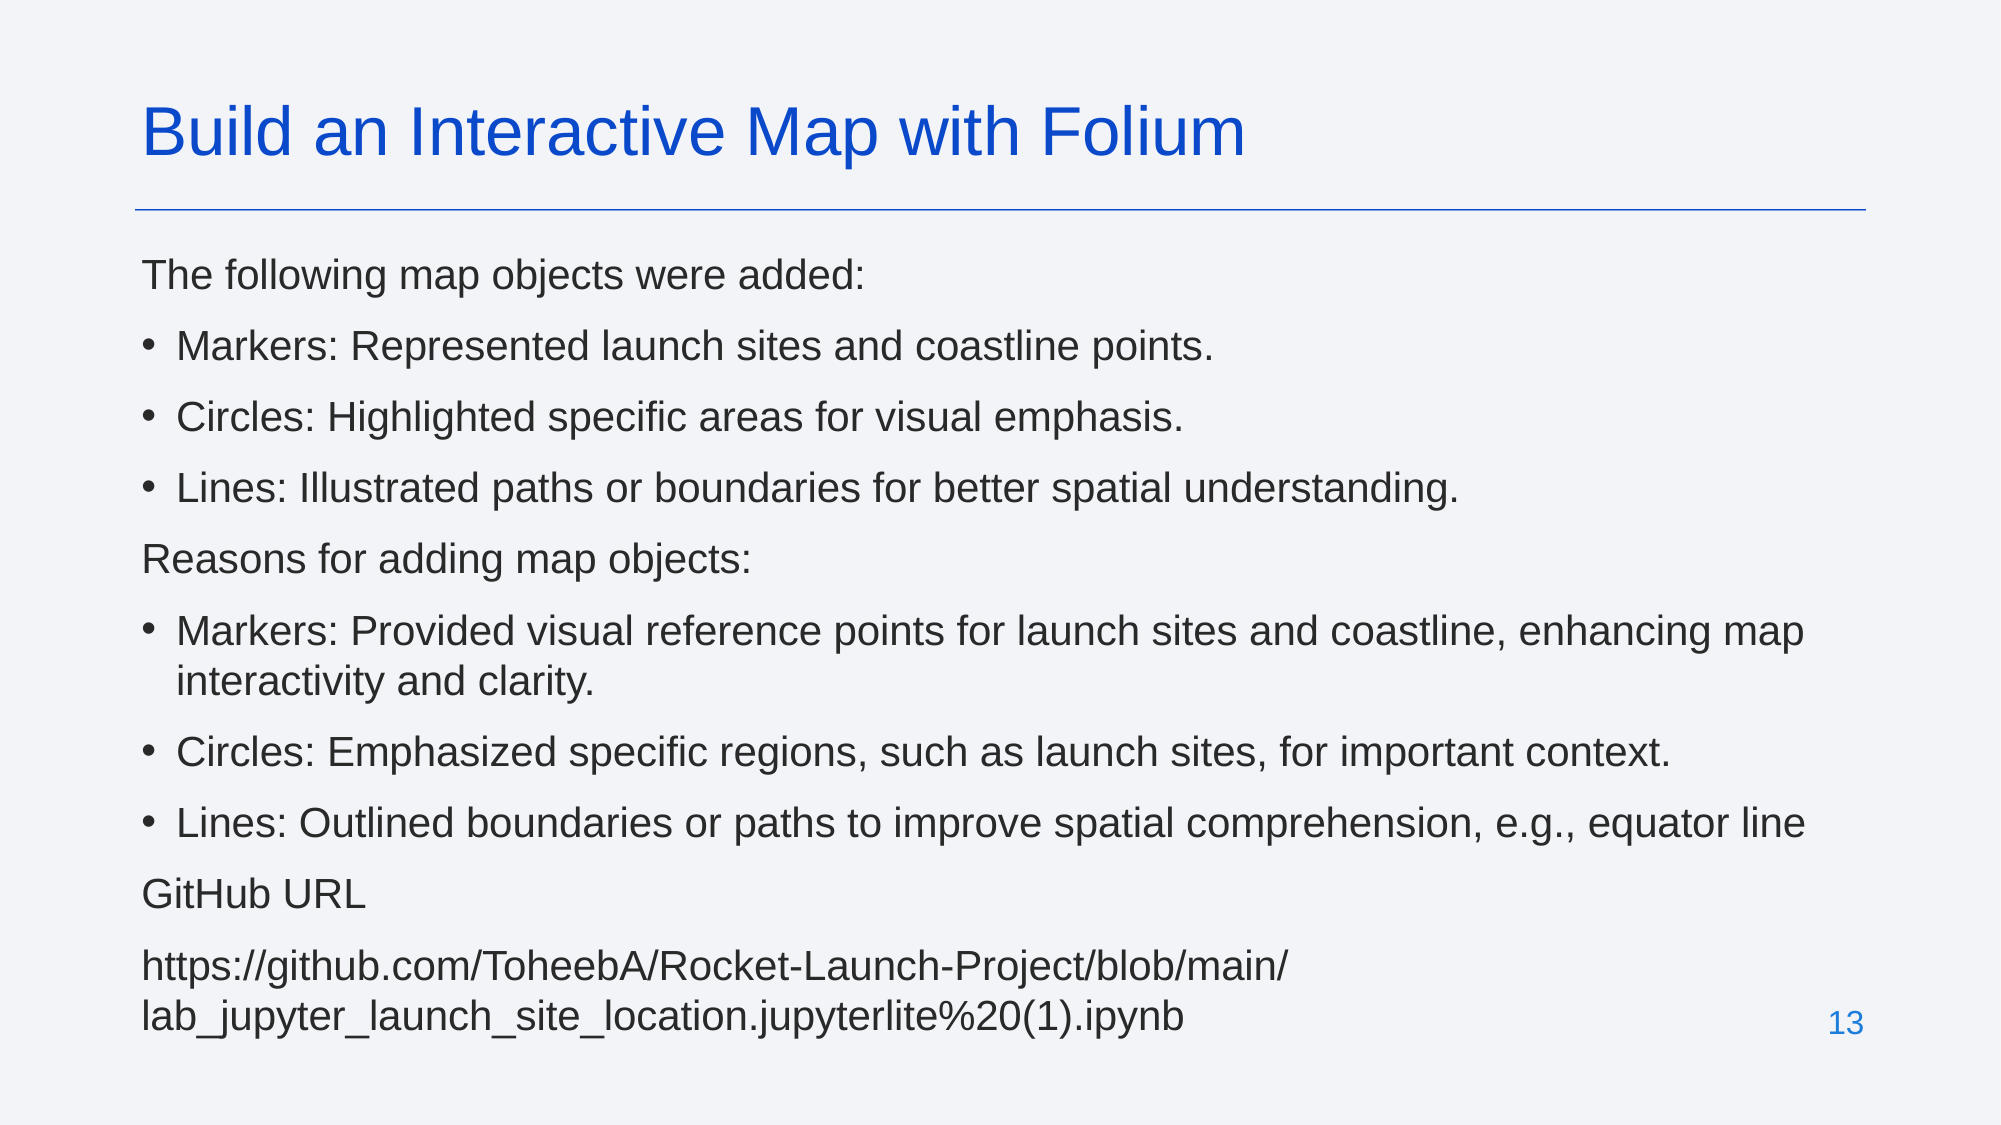

Build an Interactive Map with Folium
The following map objects were added:
Markers: Represented launch sites and coastline points.
Circles: Highlighted specific areas for visual emphasis.
Lines: Illustrated paths or boundaries for better spatial understanding.
Reasons for adding map objects:
Markers: Provided visual reference points for launch sites and coastline, enhancing map interactivity and clarity.
Circles: Emphasized specific regions, such as launch sites, for important context.
Lines: Outlined boundaries or paths to improve spatial comprehension, e.g., equator line
GitHub URL
https://github.com/ToheebA/Rocket-Launch-Project/blob/main/lab_jupyter_launch_site_location.jupyterlite%20(1).ipynb
13